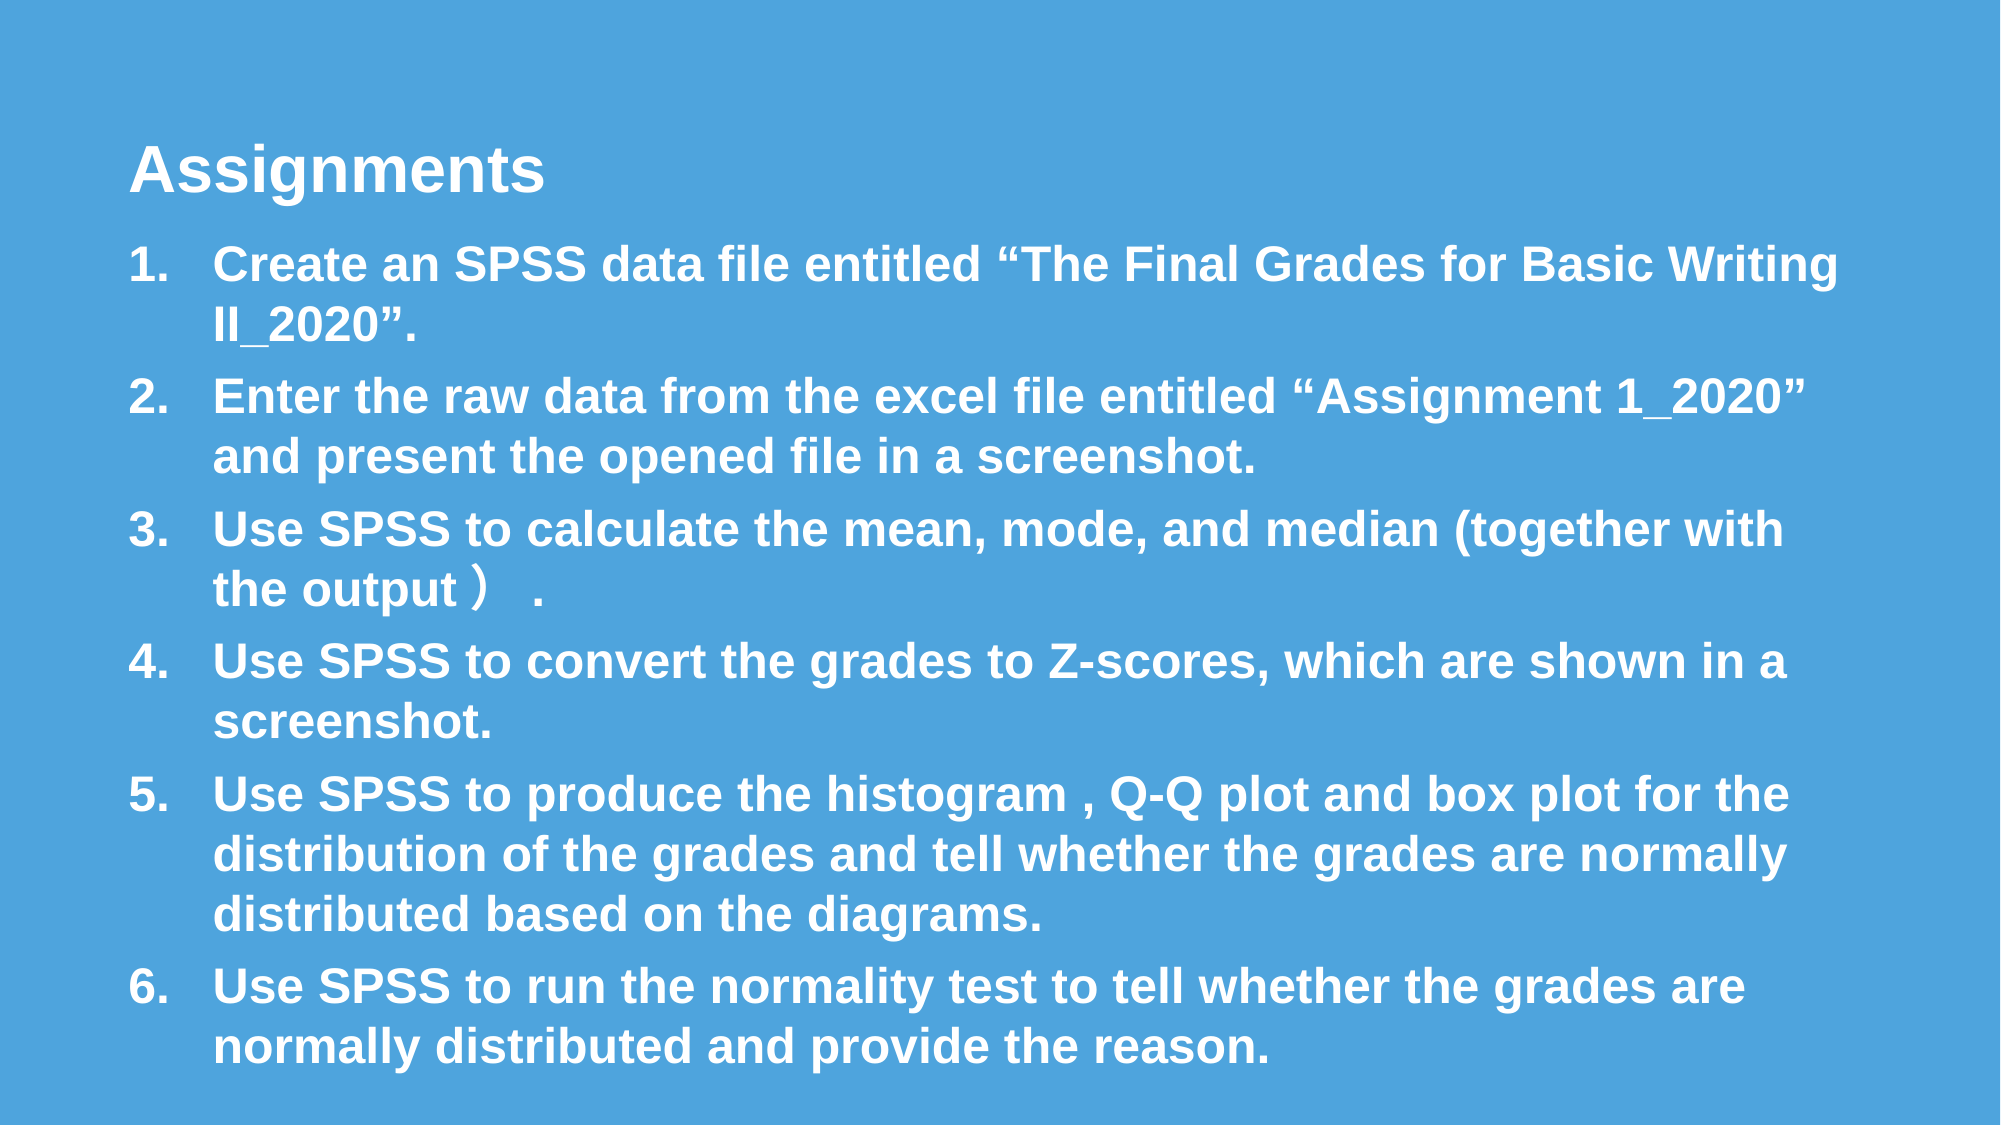

Assignments
Create an SPSS data file entitled “The Final Grades for Basic Writing II_2020”.
Enter the raw data from the excel file entitled “Assignment 1_2020” and present the opened file in a screenshot.
Use SPSS to calculate the mean, mode, and median (together with the output）.
Use SPSS to convert the grades to Z-scores, which are shown in a screenshot.
Use SPSS to produce the histogram , Q-Q plot and box plot for the distribution of the grades and tell whether the grades are normally distributed based on the diagrams.
Use SPSS to run the normality test to tell whether the grades are normally distributed and provide the reason.